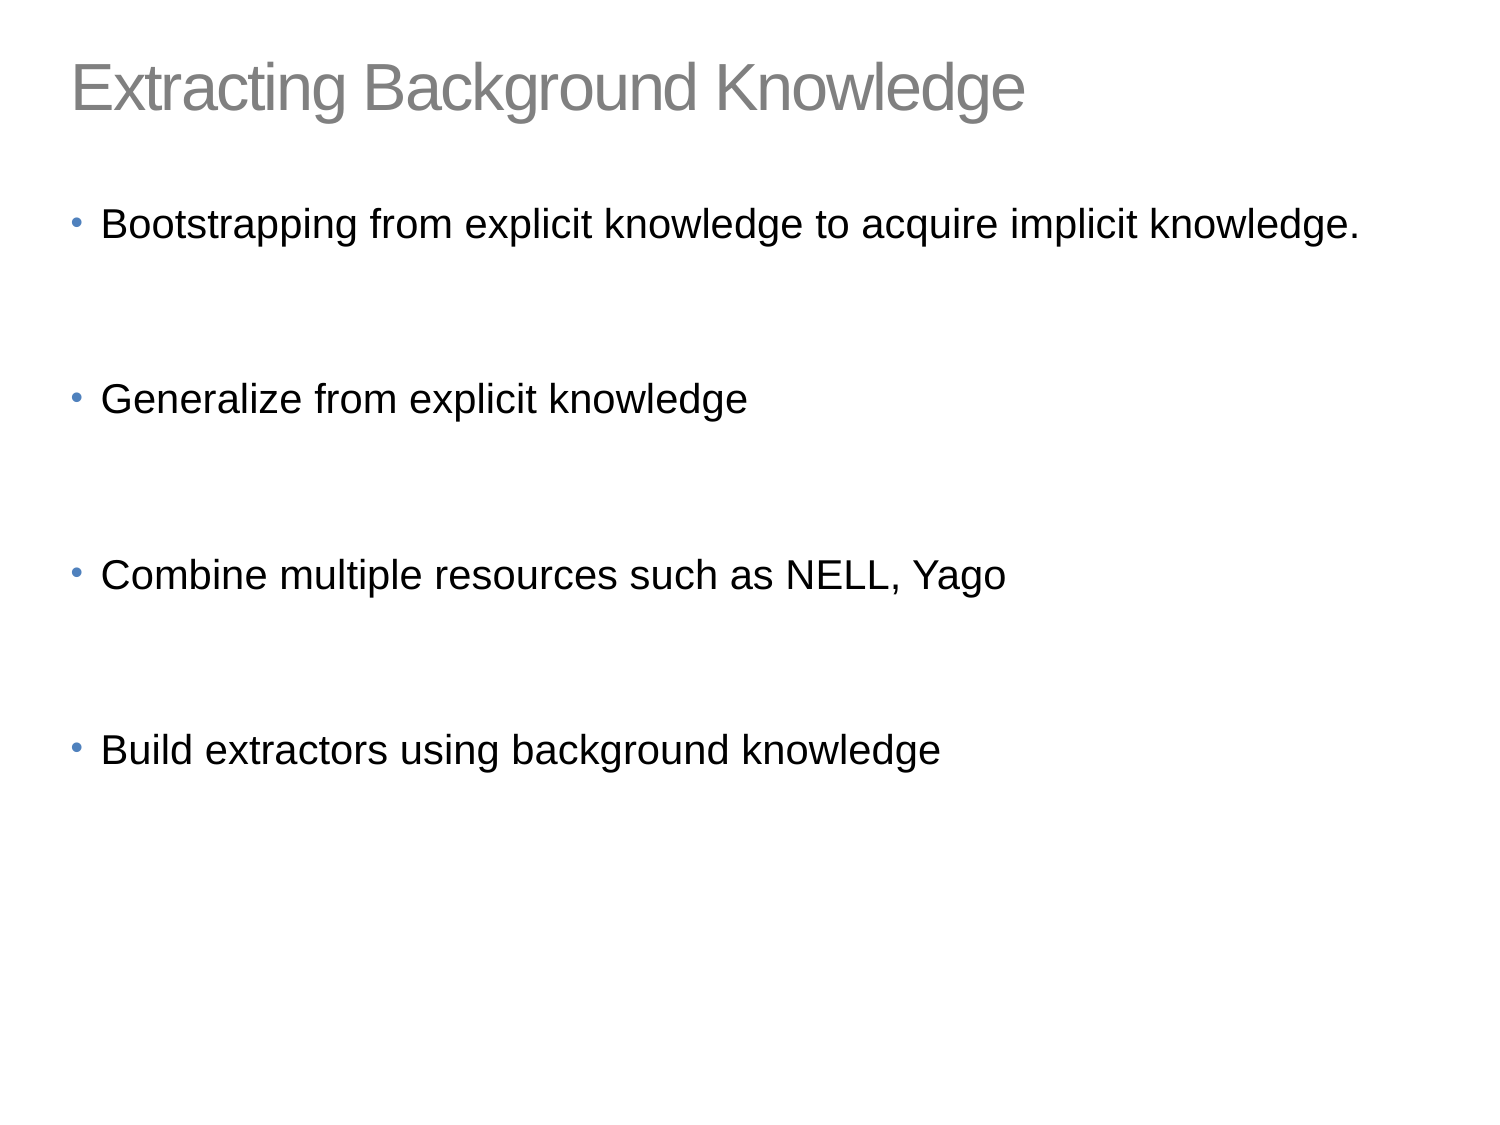

# Extracting Background Knowledge
Bootstrapping from explicit knowledge to acquire implicit knowledge.

Generalize from explicit knowledge

Combine multiple resources such as NELL, Yago

Build extractors using background knowledge